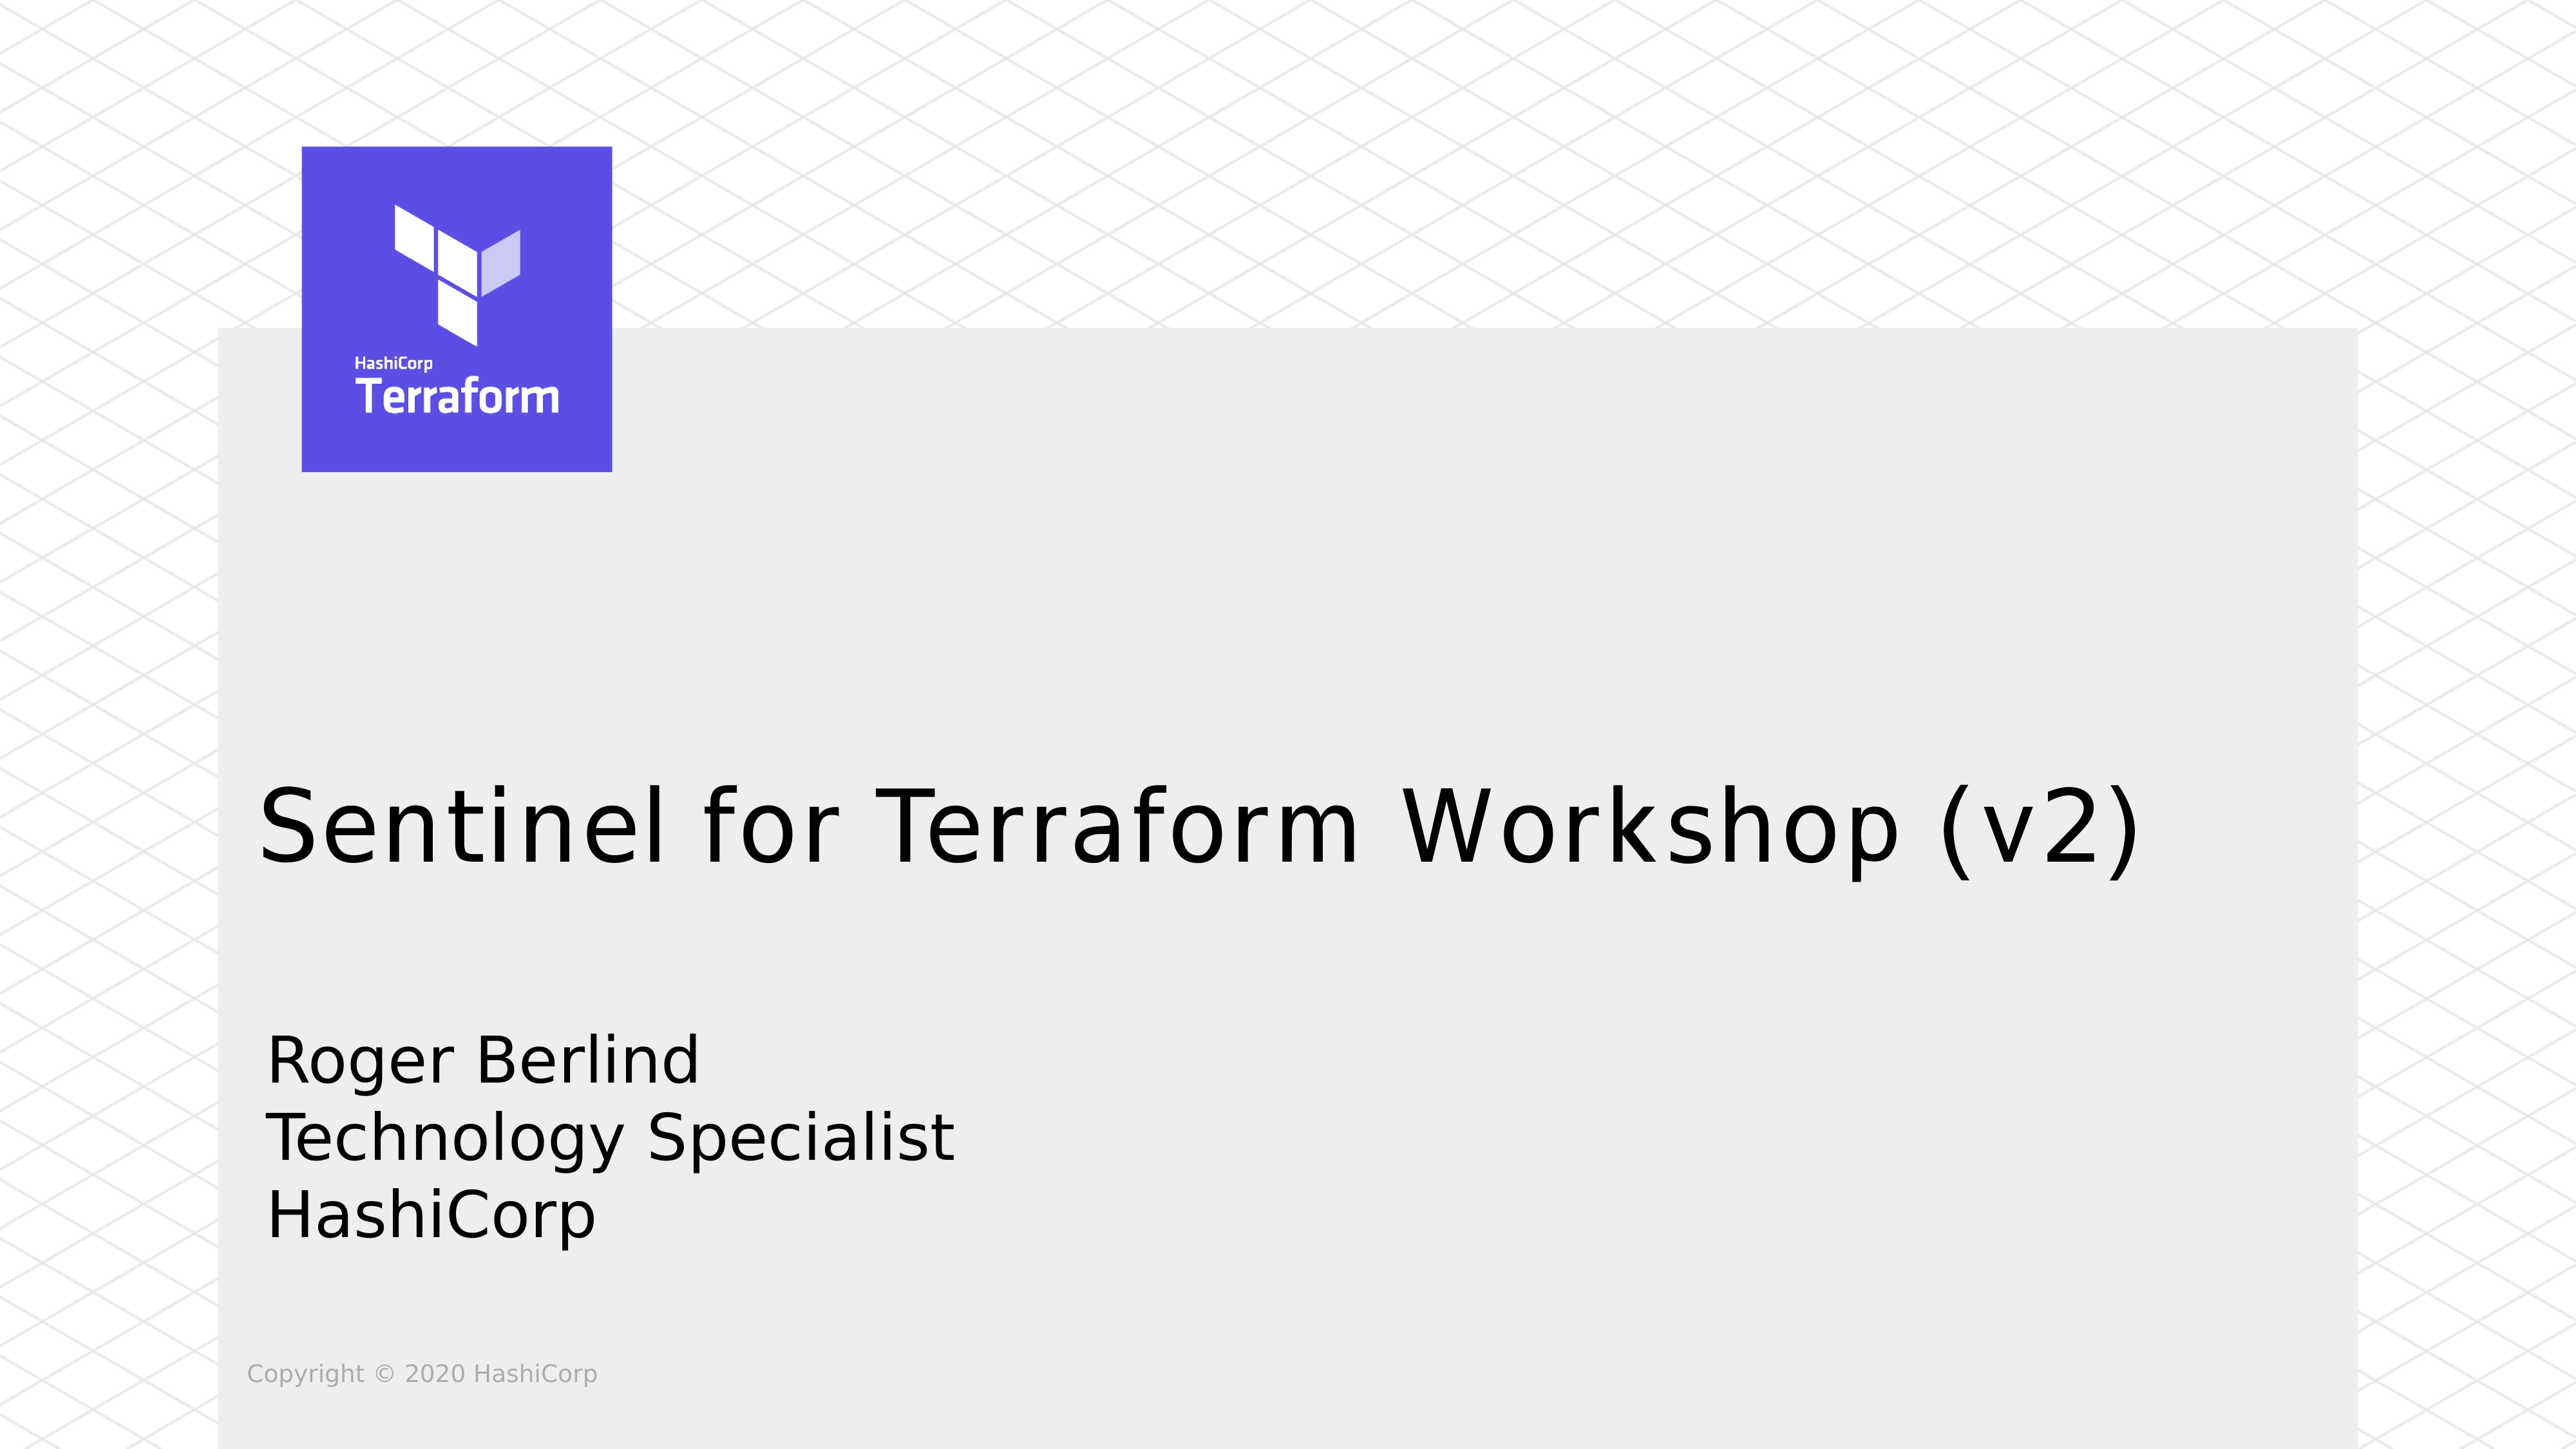

# Sentinel for Terraform Workshop (v2)
Roger Berlind
Technology Specialist
HashiCorp